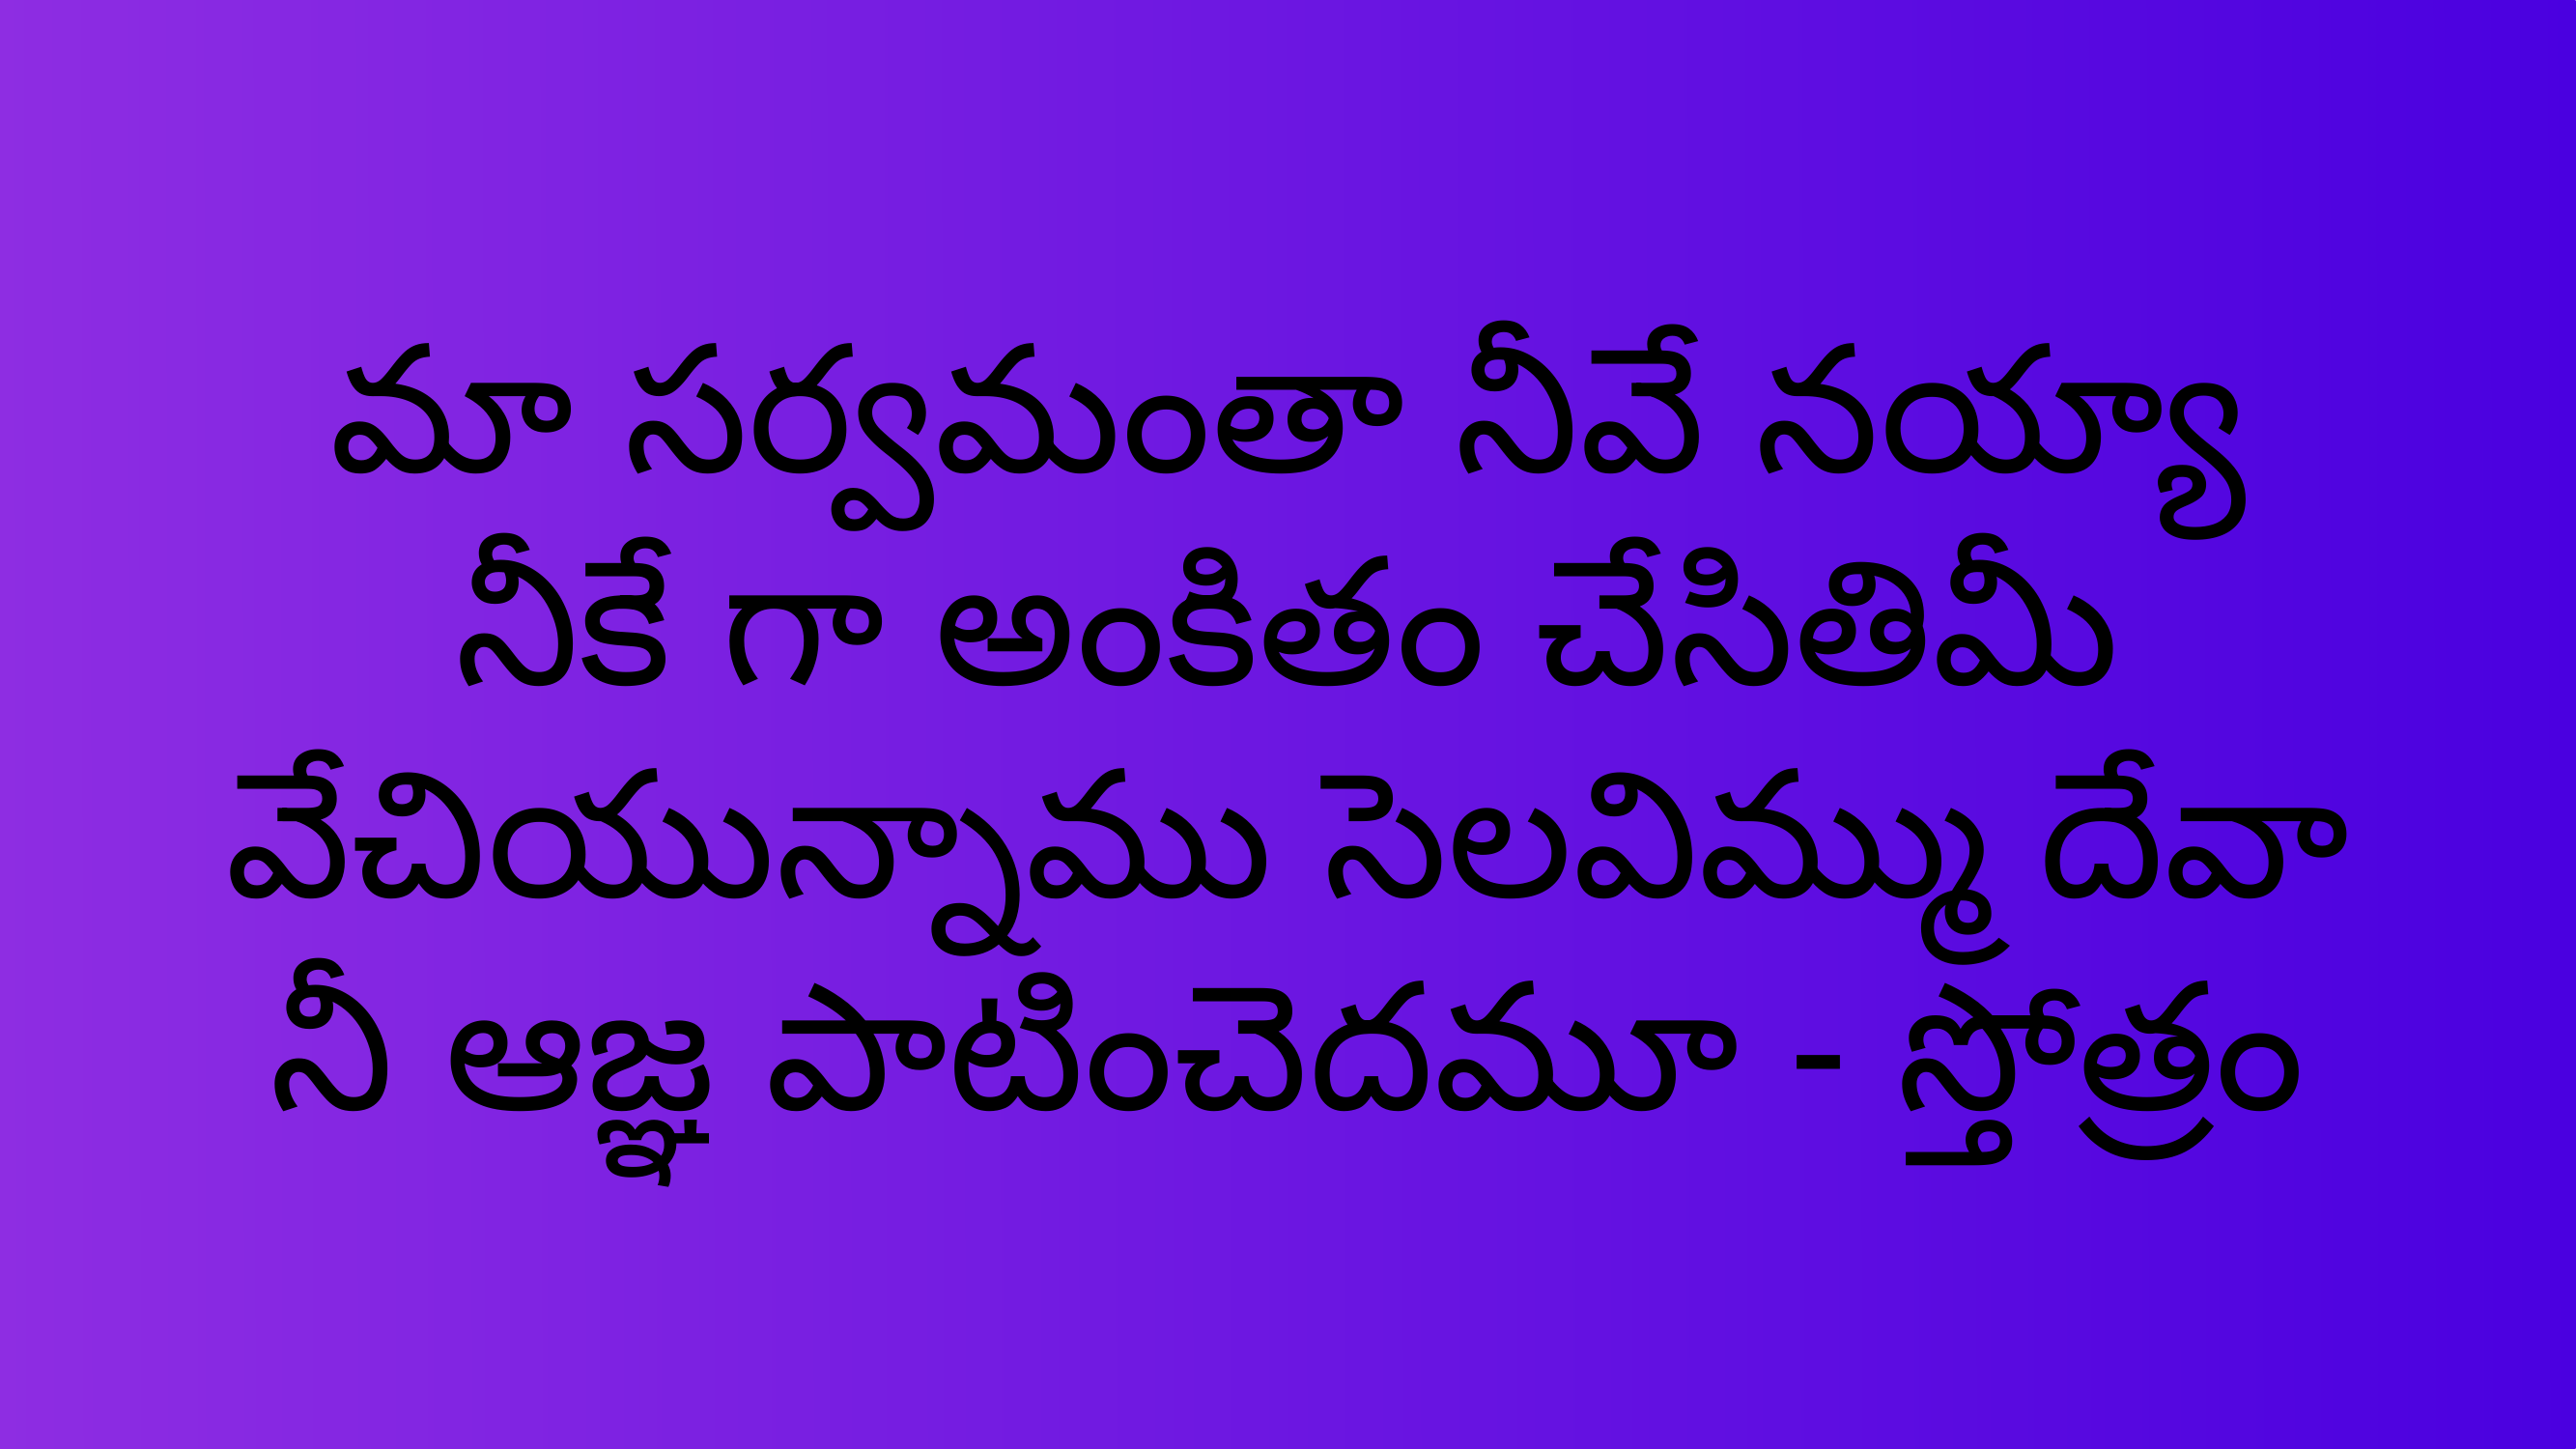

మా సర్వమంతా నీవే నయ్యా
నీకే గా అంకితం చేసితిమీ
వేచియున్నాము సెలవిమ్ము దేవా
నీ ఆజ్ఞ పాటించెదమూ - స్తోత్రం